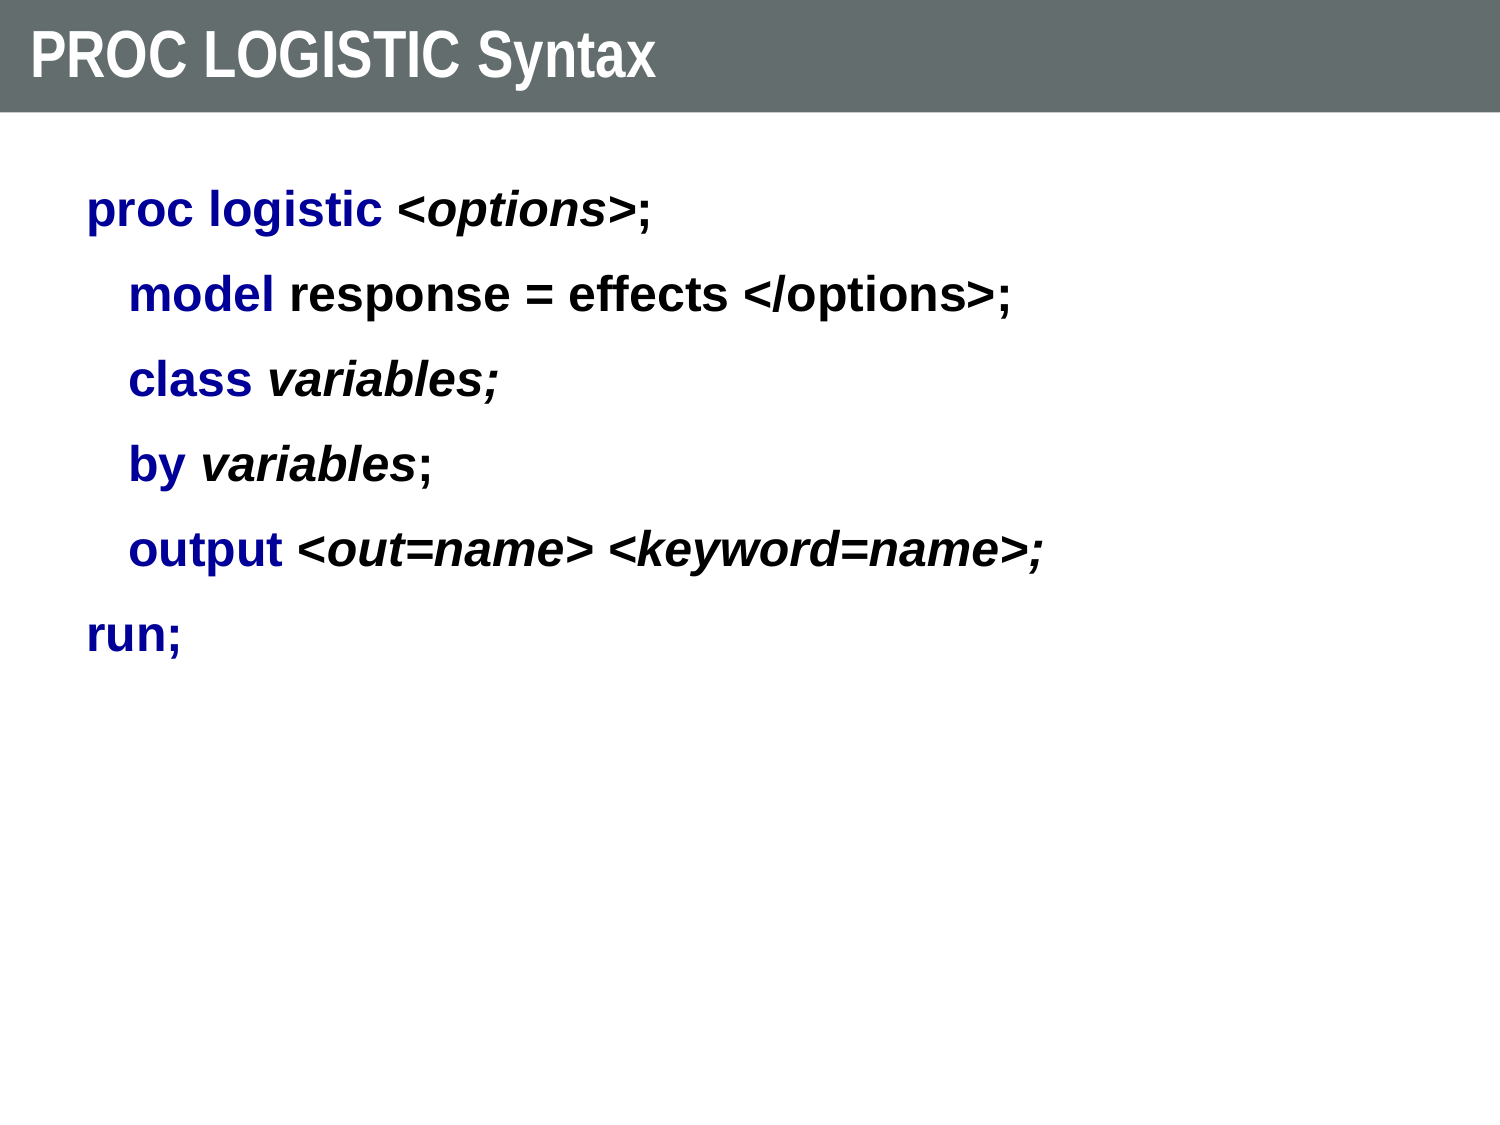

# proc logistic Syntax
proc logistic <options>;
   model response = effects </options>;
   class variables;
   by variables;
   output <out=name> <keyword=name>;
run;